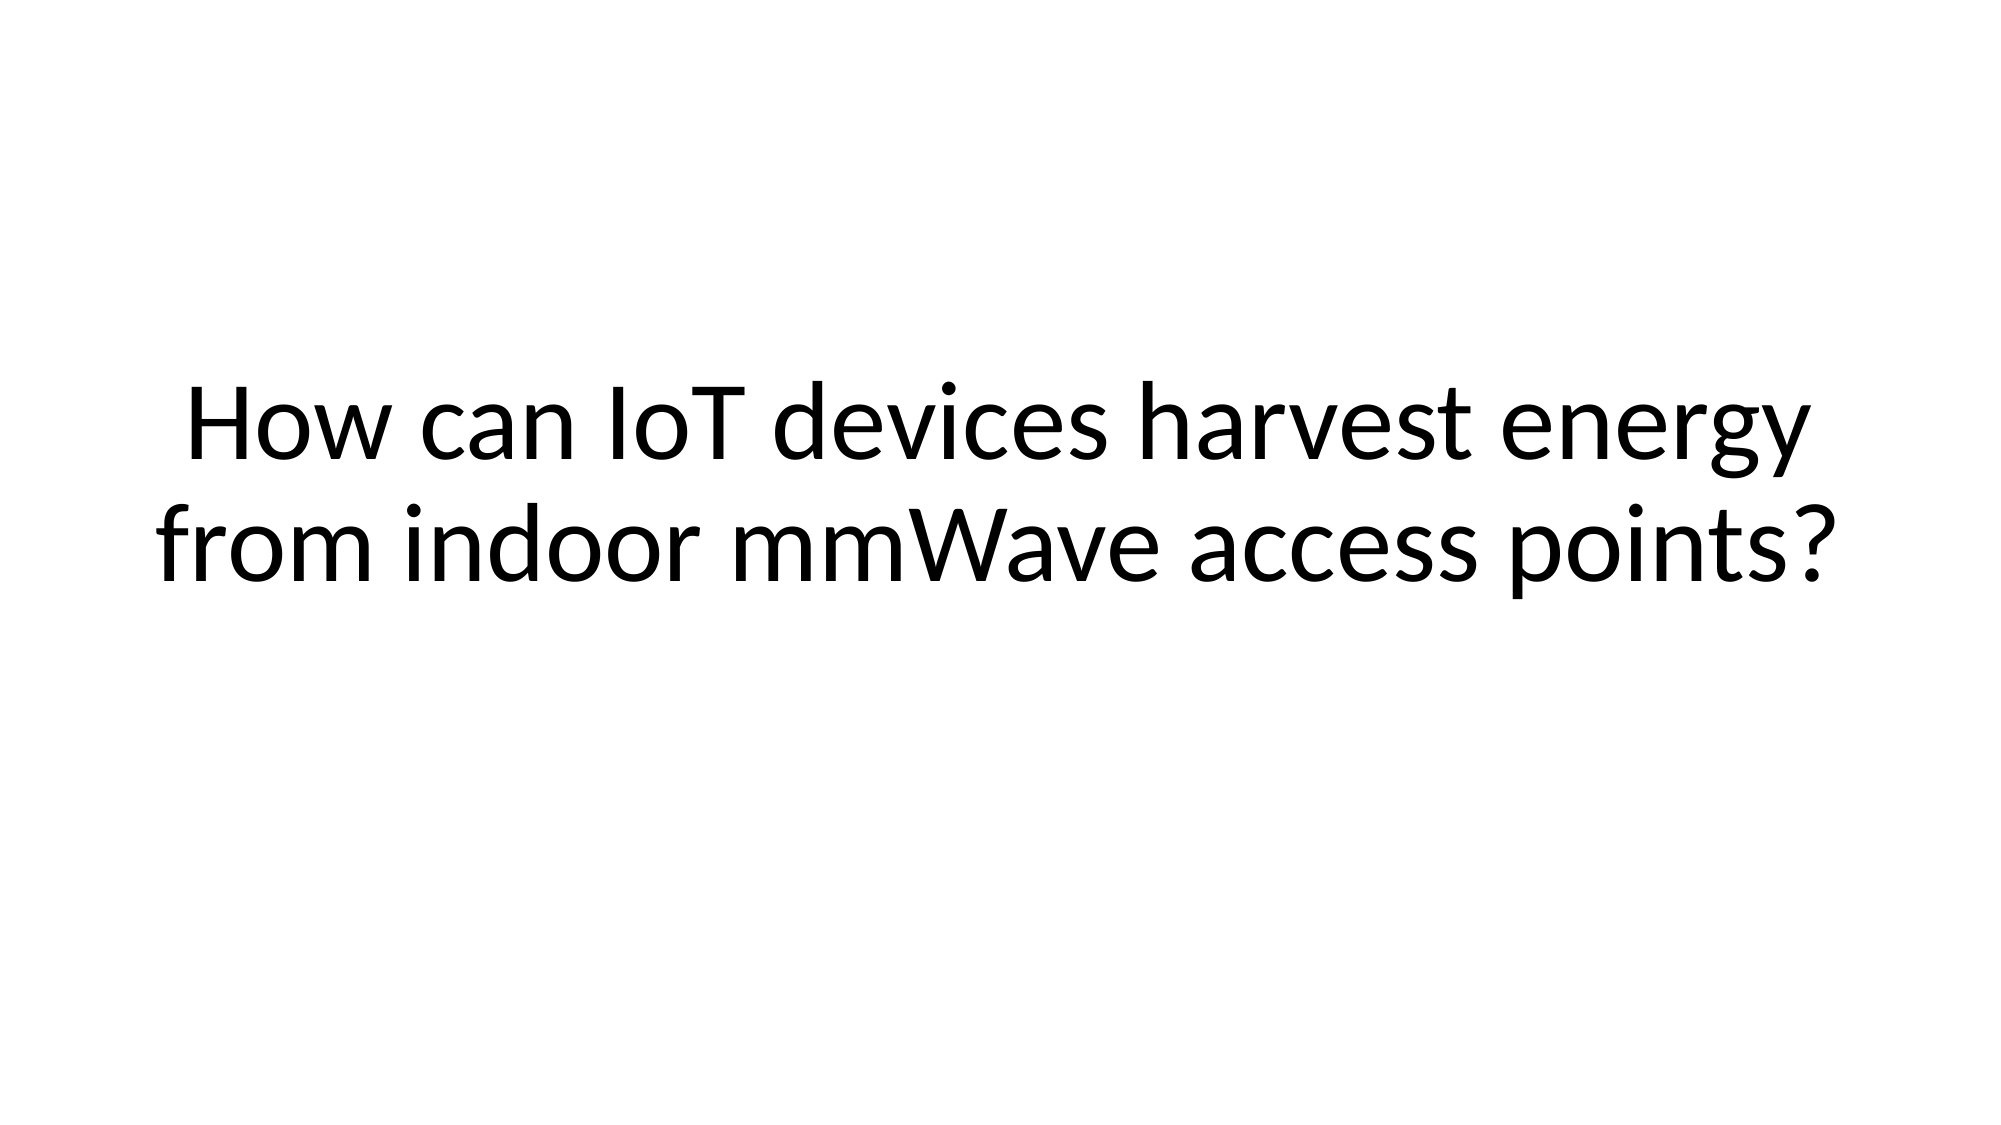

# How can IoT devices harvest energy from indoor mmWave access points?